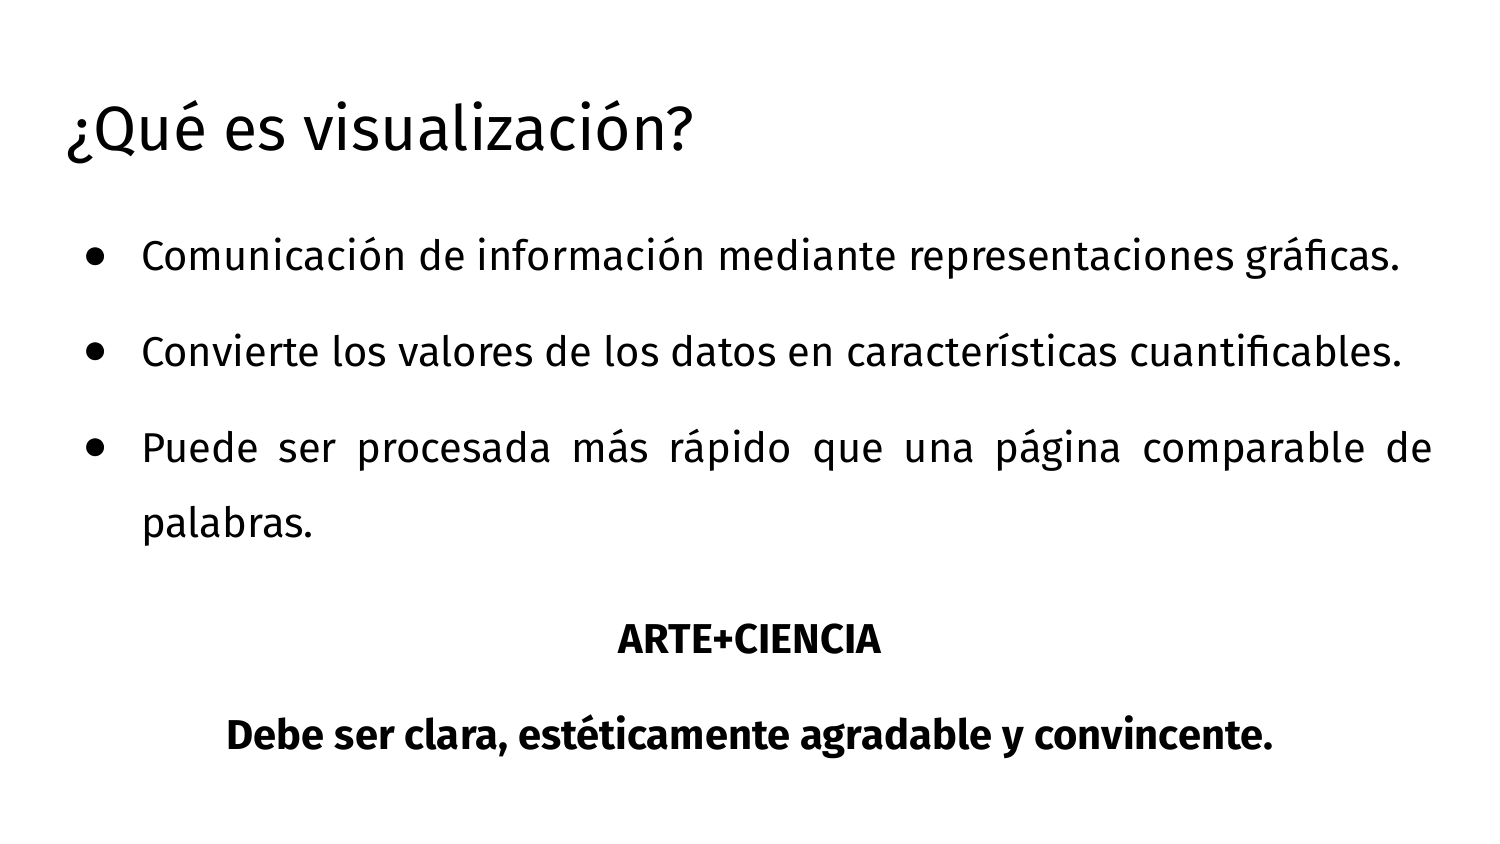

# ¿Qué es visualización?
Comunicación de información mediante representaciones gráficas.
Convierte los valores de los datos en características cuantificables.
Puede ser procesada más rápido que una página comparable de palabras.

ARTE+CIENCIA
Debe ser clara, estéticamente agradable y convincente.